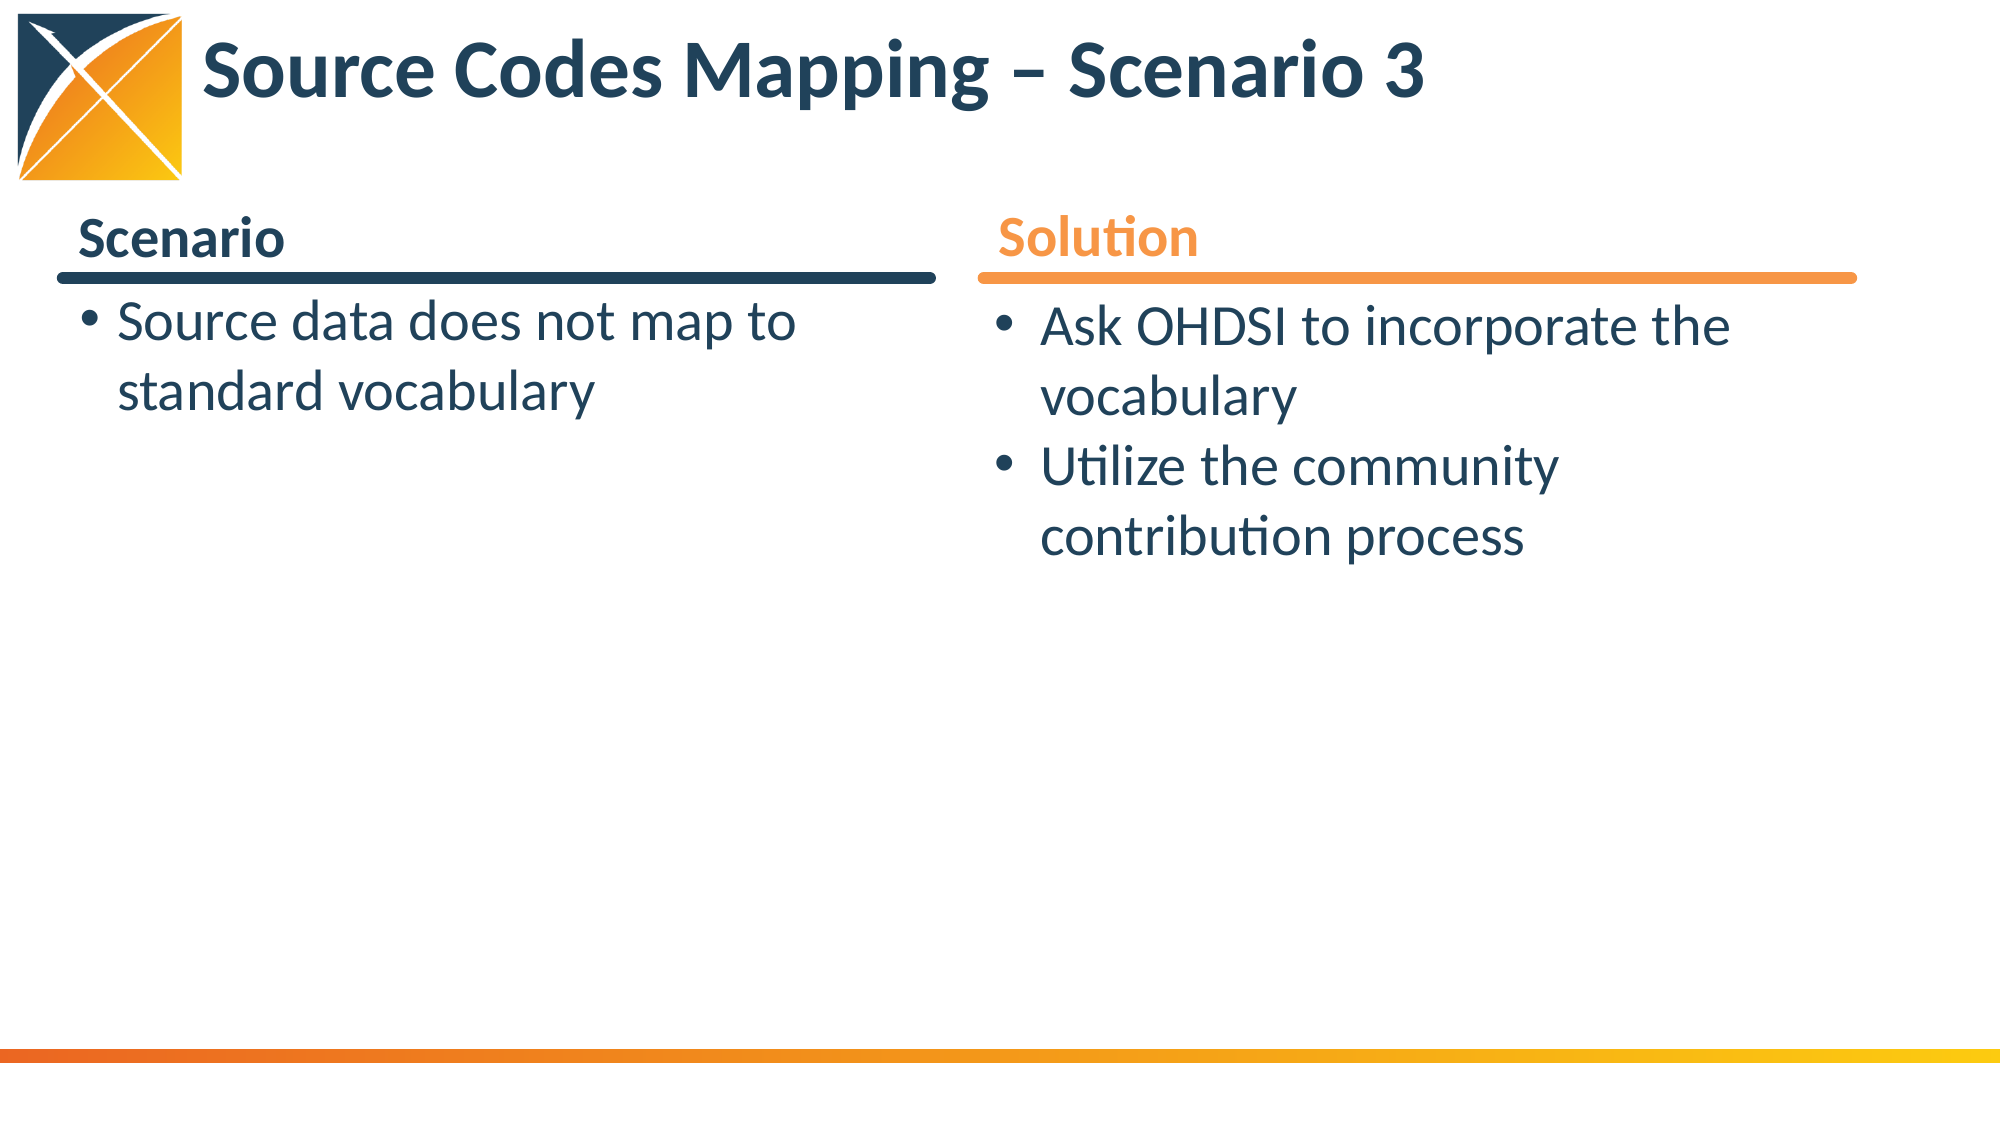

# Source Codes Mapping – Scenario 3
Solution
Scenario
Source data does not map to standard vocabulary
Ask OHDSI to incorporate the vocabulary
Utilize the community contribution process